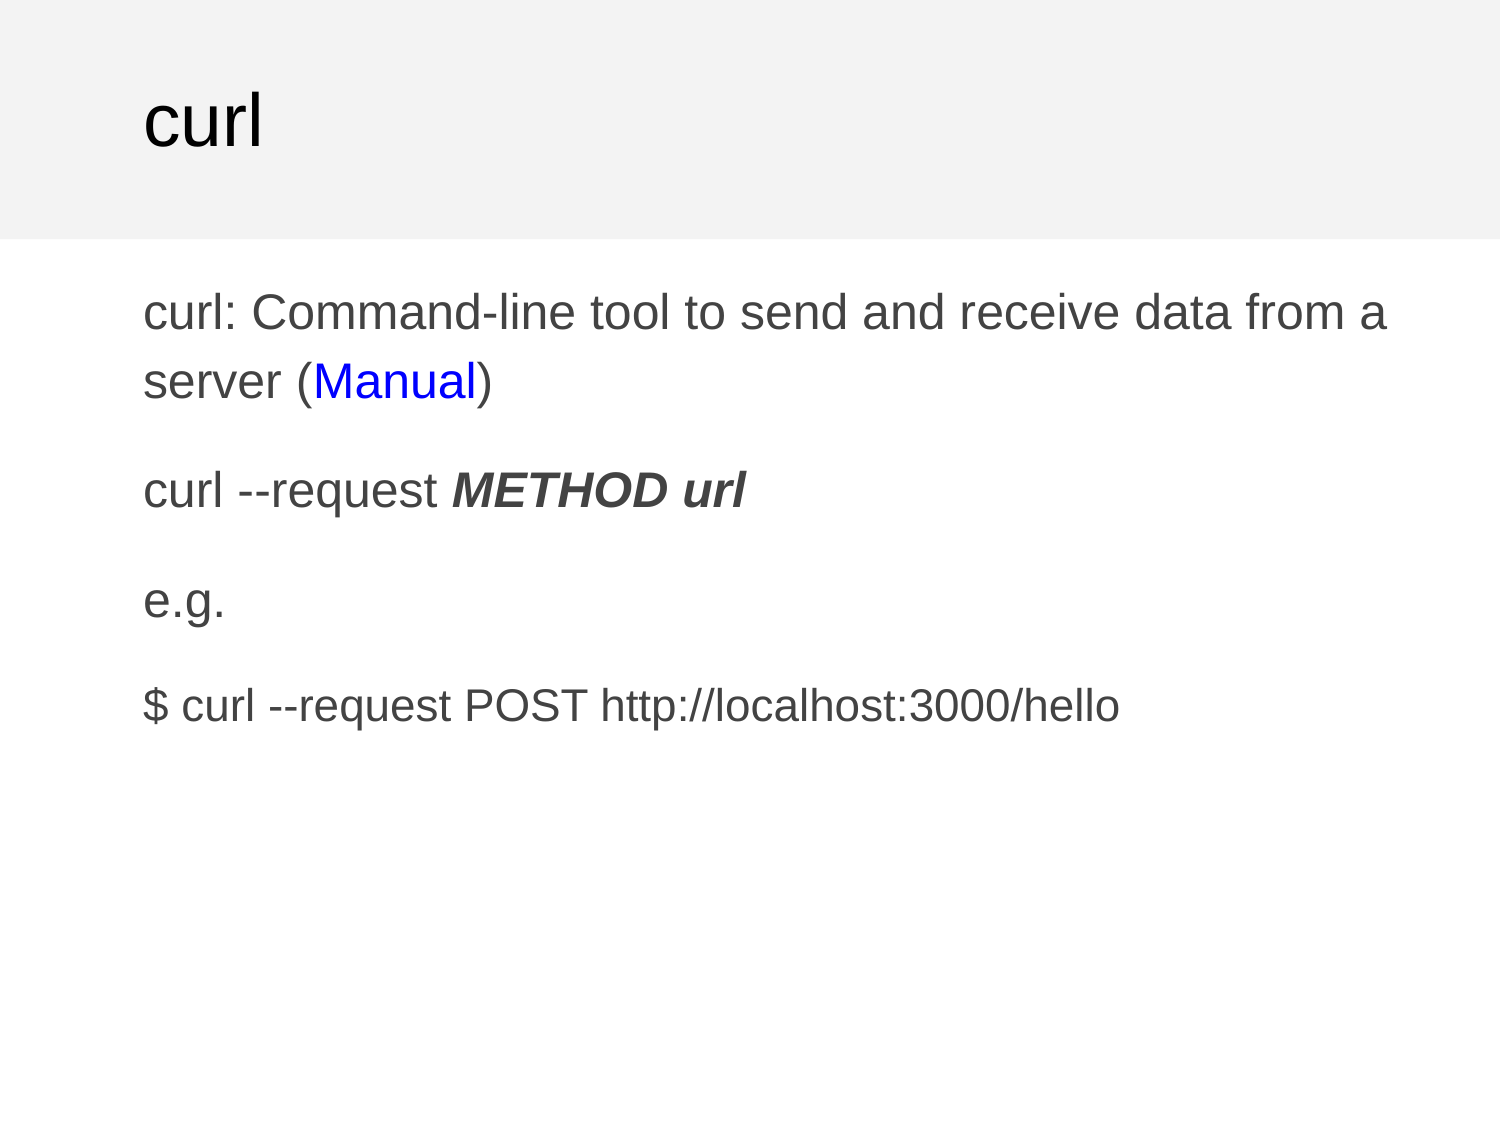

curl
curl: Command-line tool to send and receive data from a server (Manual)

curl --request METHOD url

e.g.

$ curl --request POST http://localhost:3000/hello